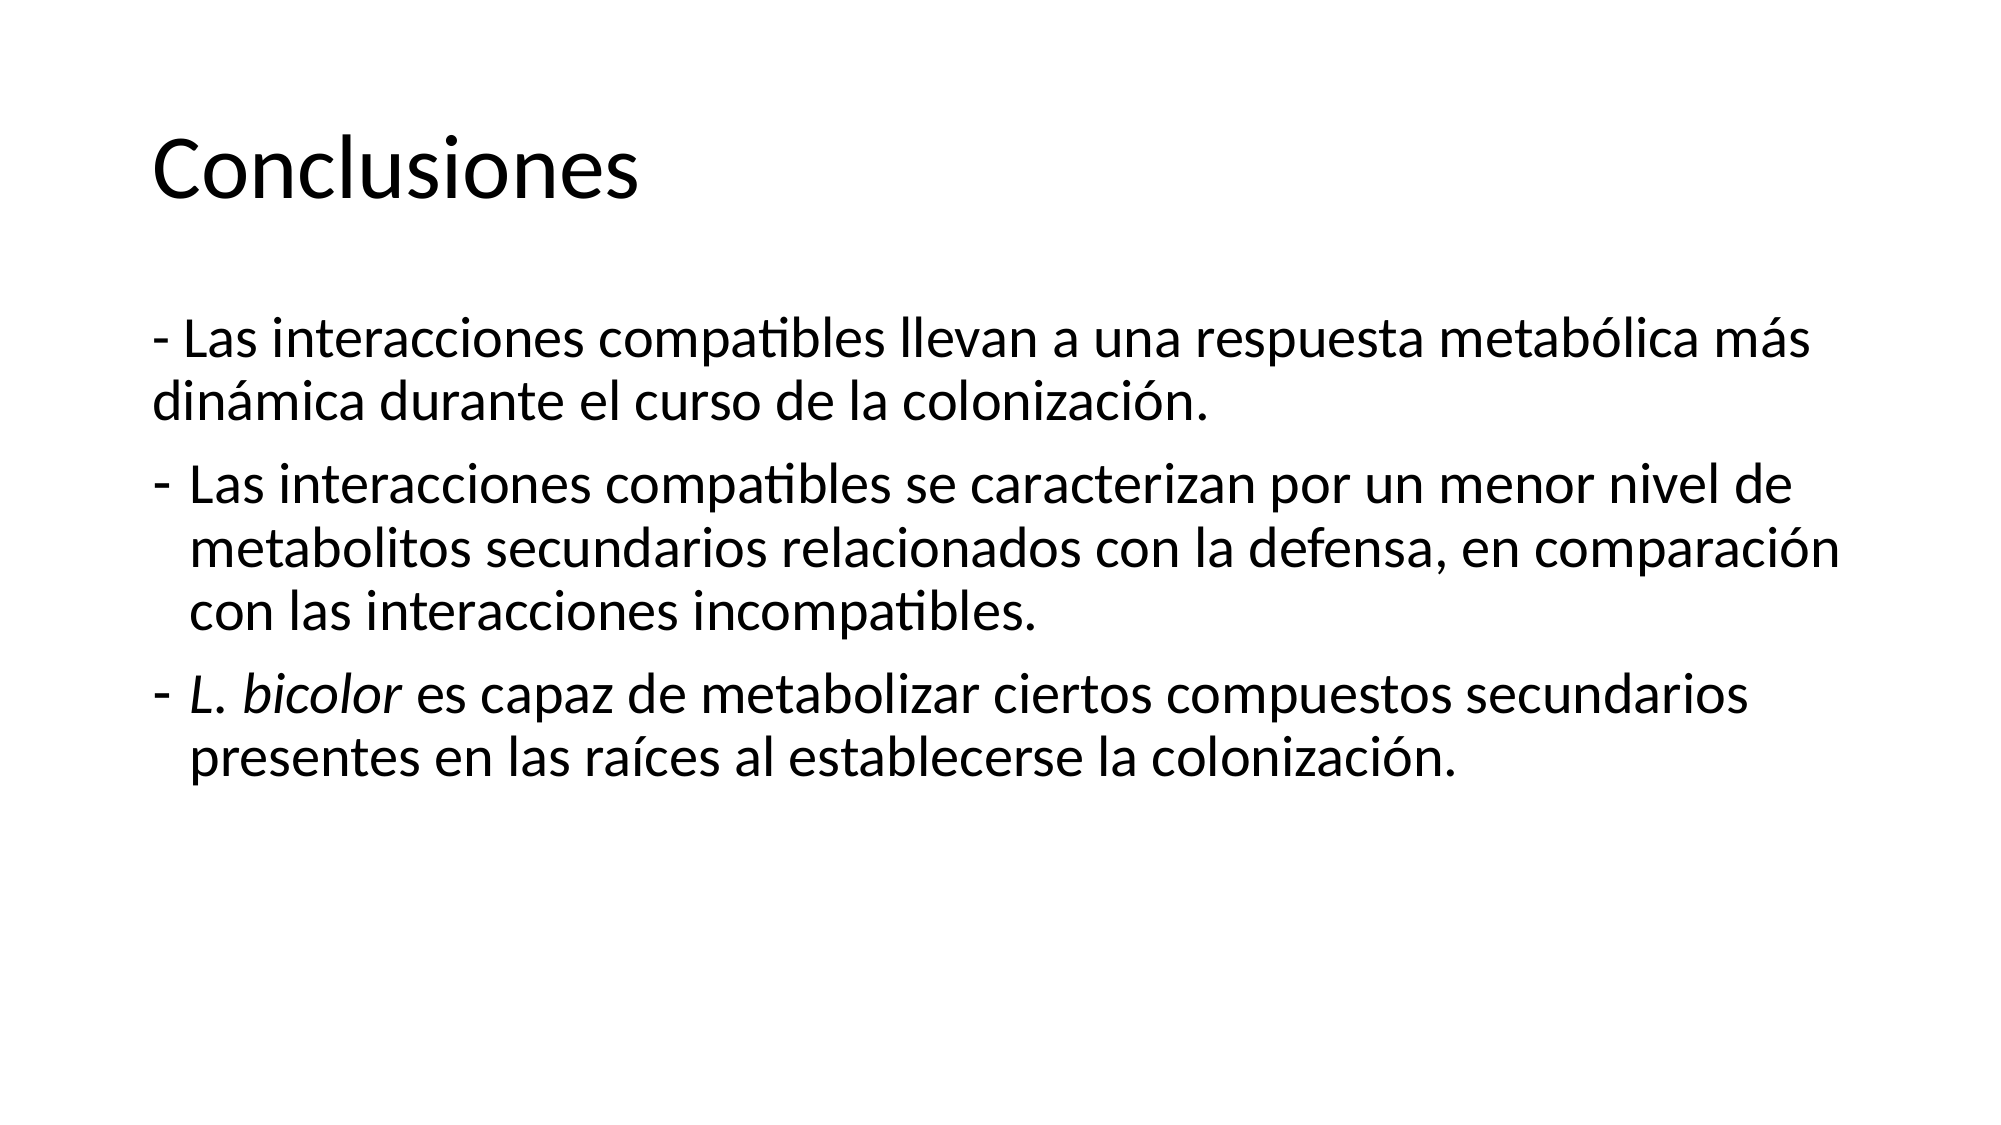

# Conclusiones
- Las interacciones compatibles llevan a una respuesta metabólica más dinámica durante el curso de la colonización.
Las interacciones compatibles se caracterizan por un menor nivel de metabolitos secundarios relacionados con la defensa, en comparación con las interacciones incompatibles.
L. bicolor es capaz de metabolizar ciertos compuestos secundarios presentes en las raíces al establecerse la colonización.